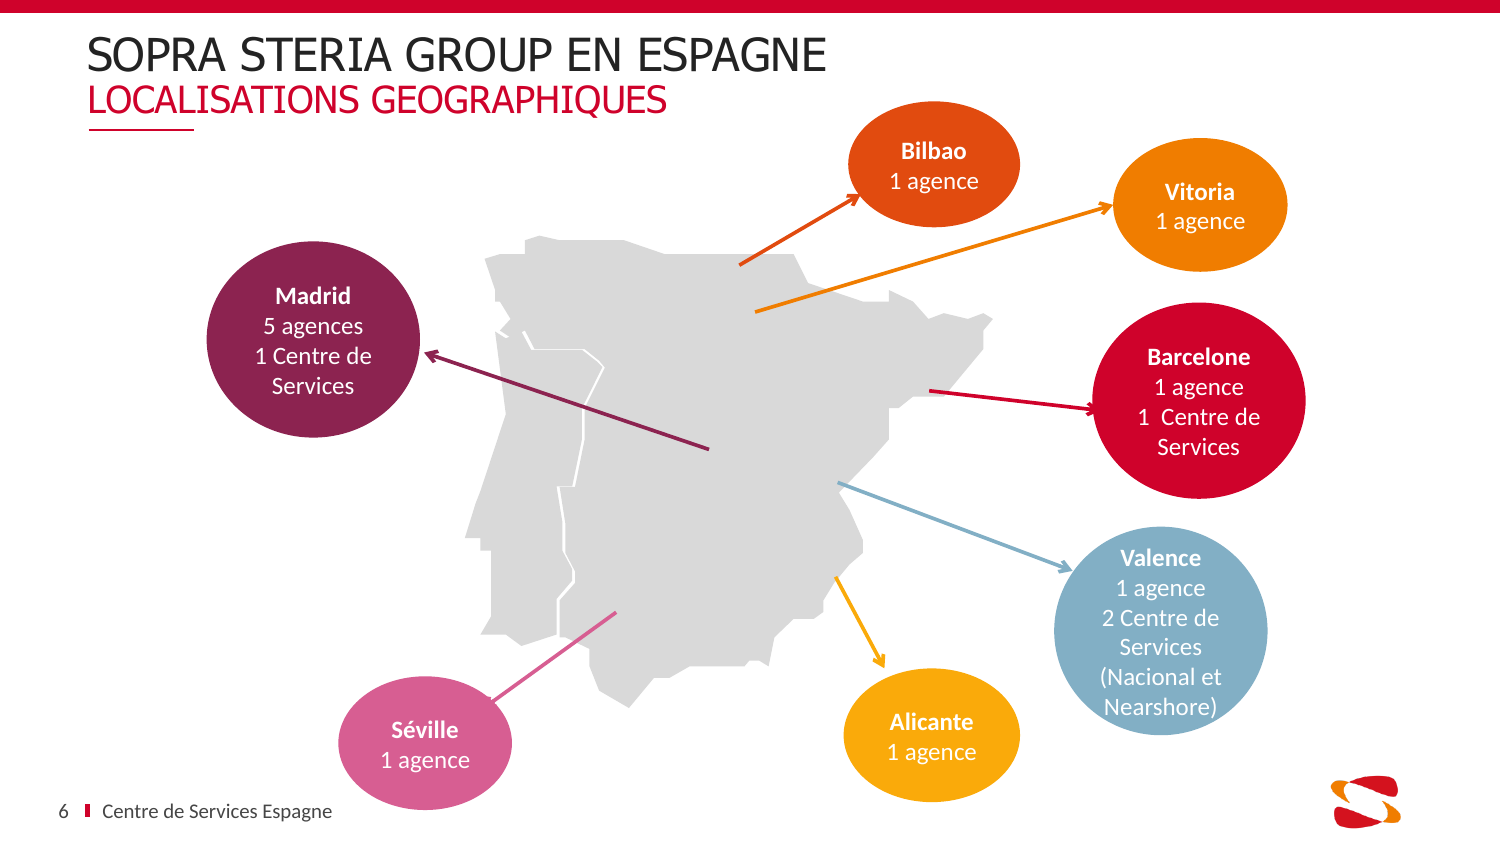

# Sopra STERIA GROUP EN ESPAGNE Localisations GEOGRAPHIQUES
Bilbao
1 agence
Vitoria
1 agence

Madrid
5 agences
1 Centre de Services
Barcelone
1 agence
1  Centre de Services
Valence
1 agence
2 Centre de Services (Nacional et Nearshore)
Alicante
1 agence
Séville
1 agence
6
Centre de Services Espagne